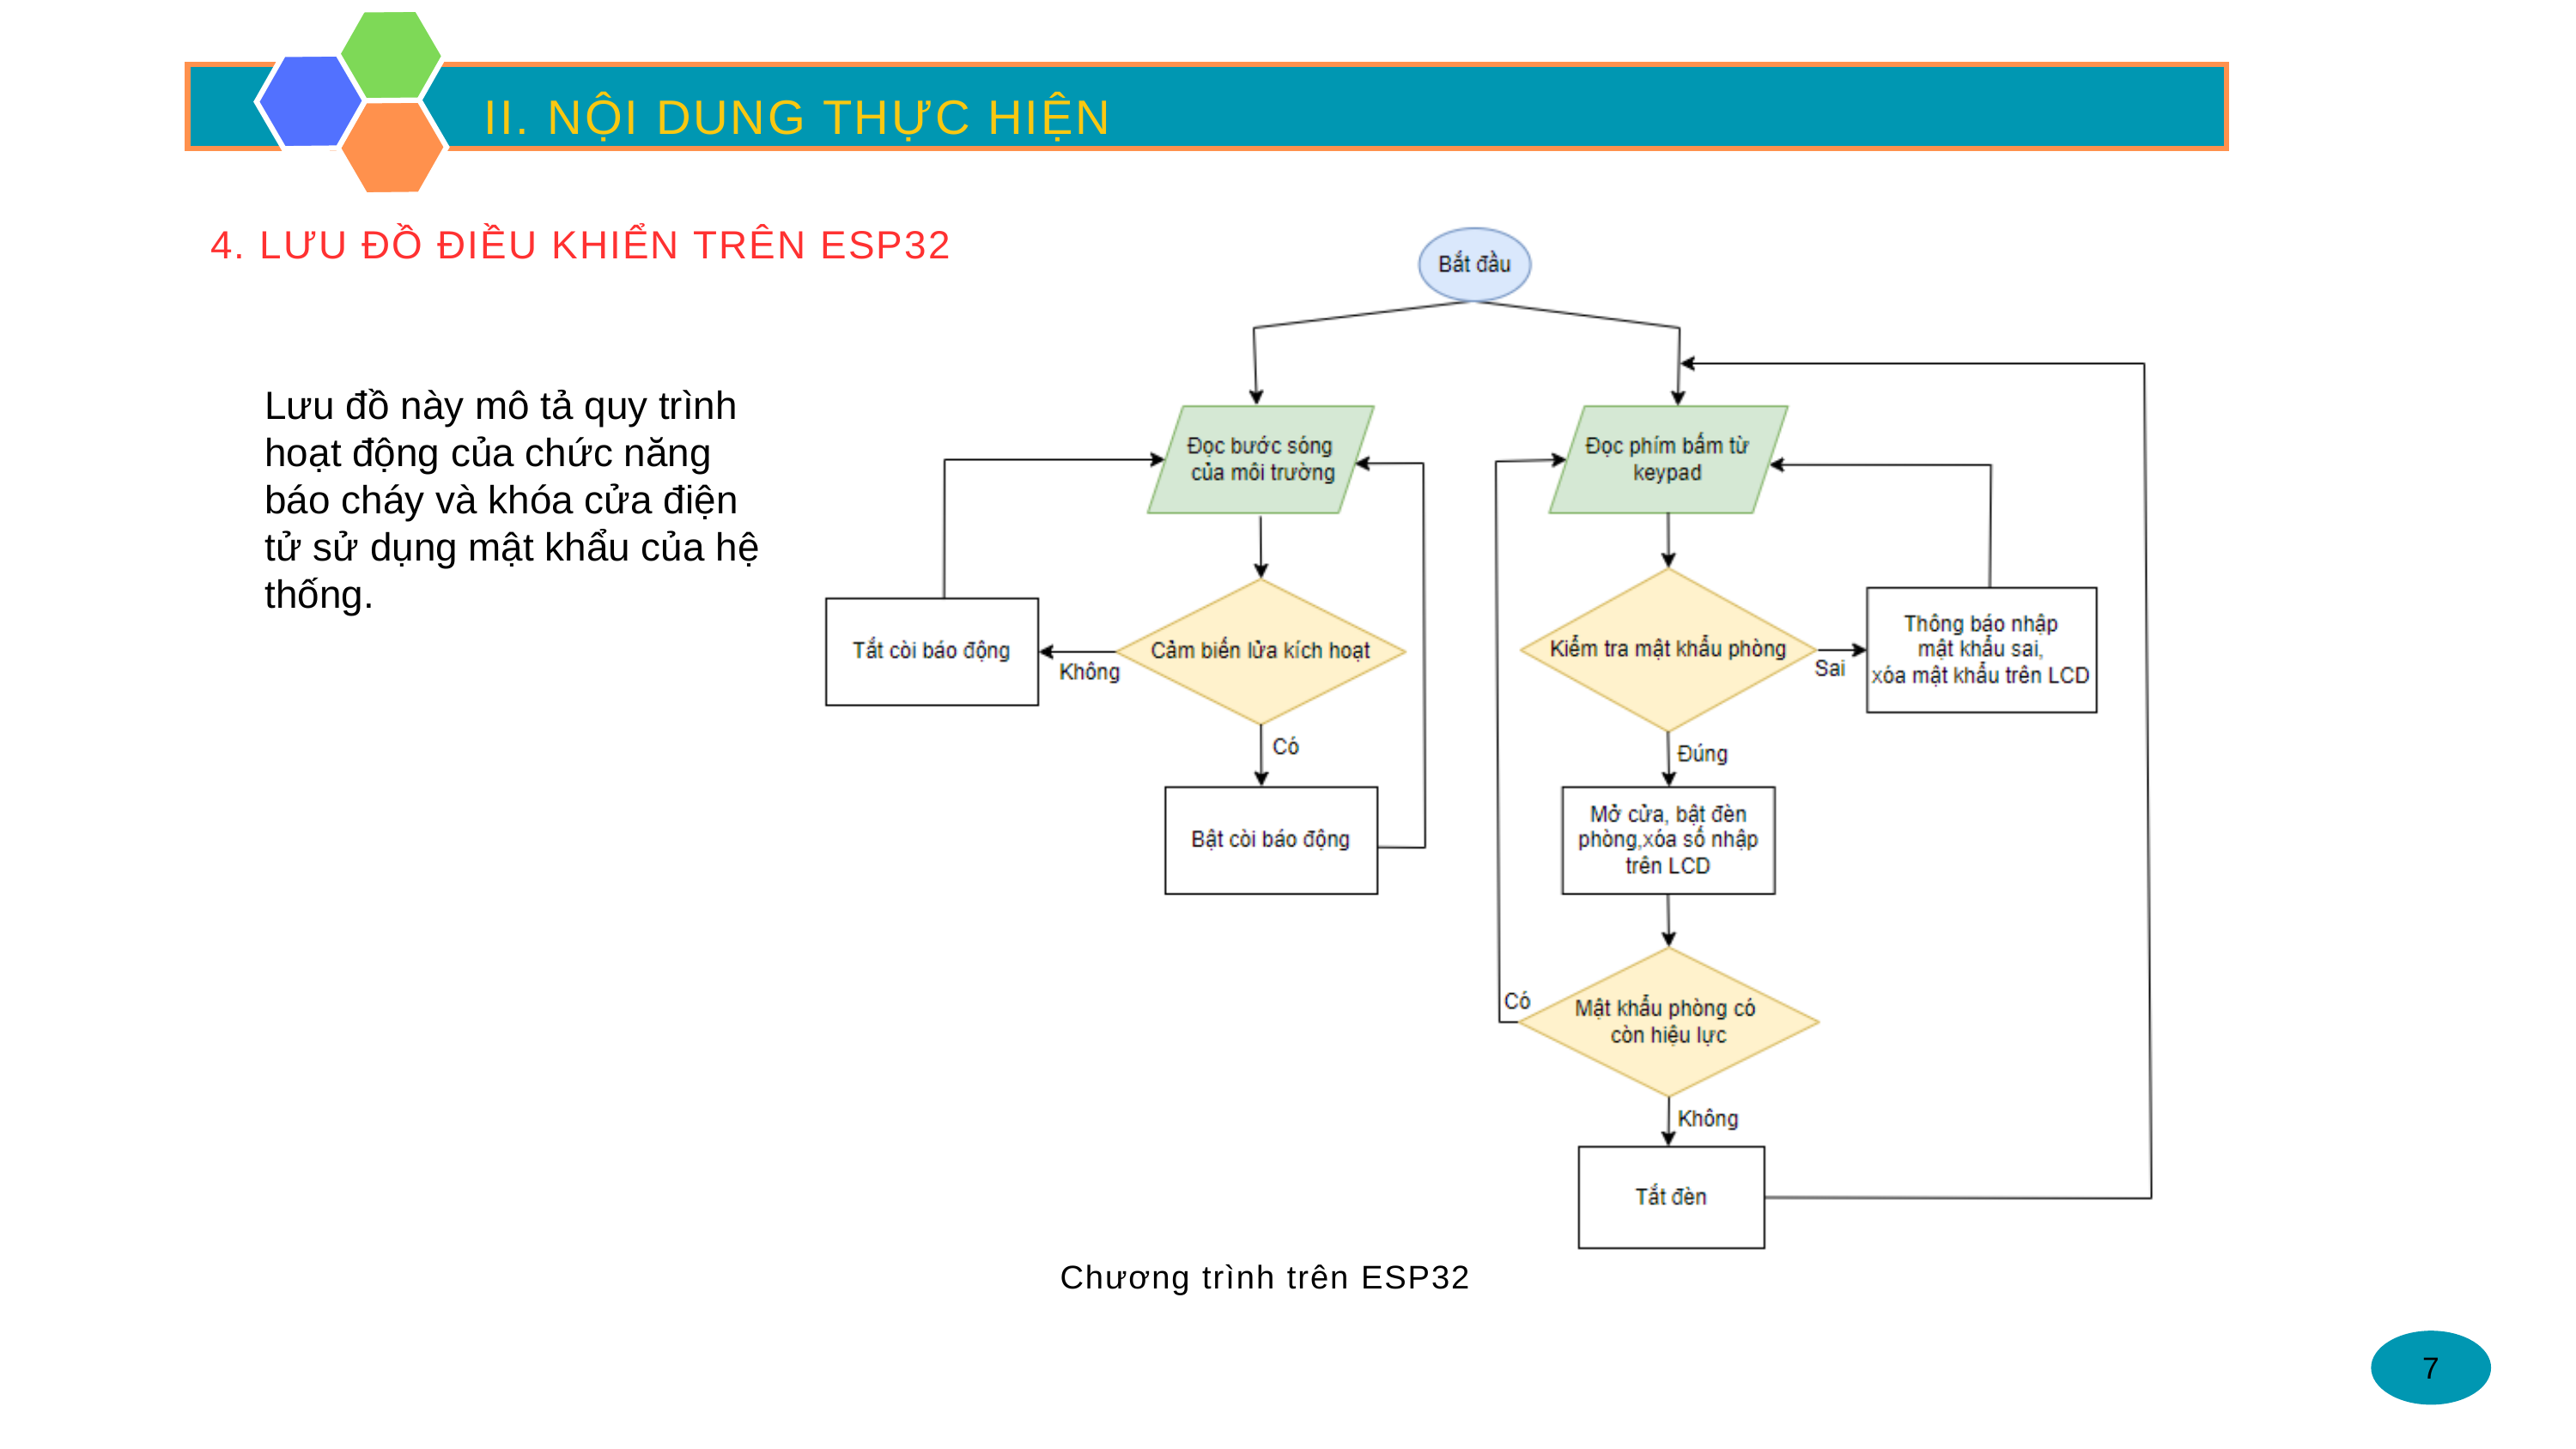

II. NỘI DUNG THỰC HIỆN

4. LƯU ĐỒ ĐIỀU KHIỂN TRÊN ESP32

Lưu đồ này mô tả quy trình hoạt động của chức năng báo cháy và khóa cửa điện tử sử dụng mật khẩu của hệ thống.
Chương trình trên ESP32

7